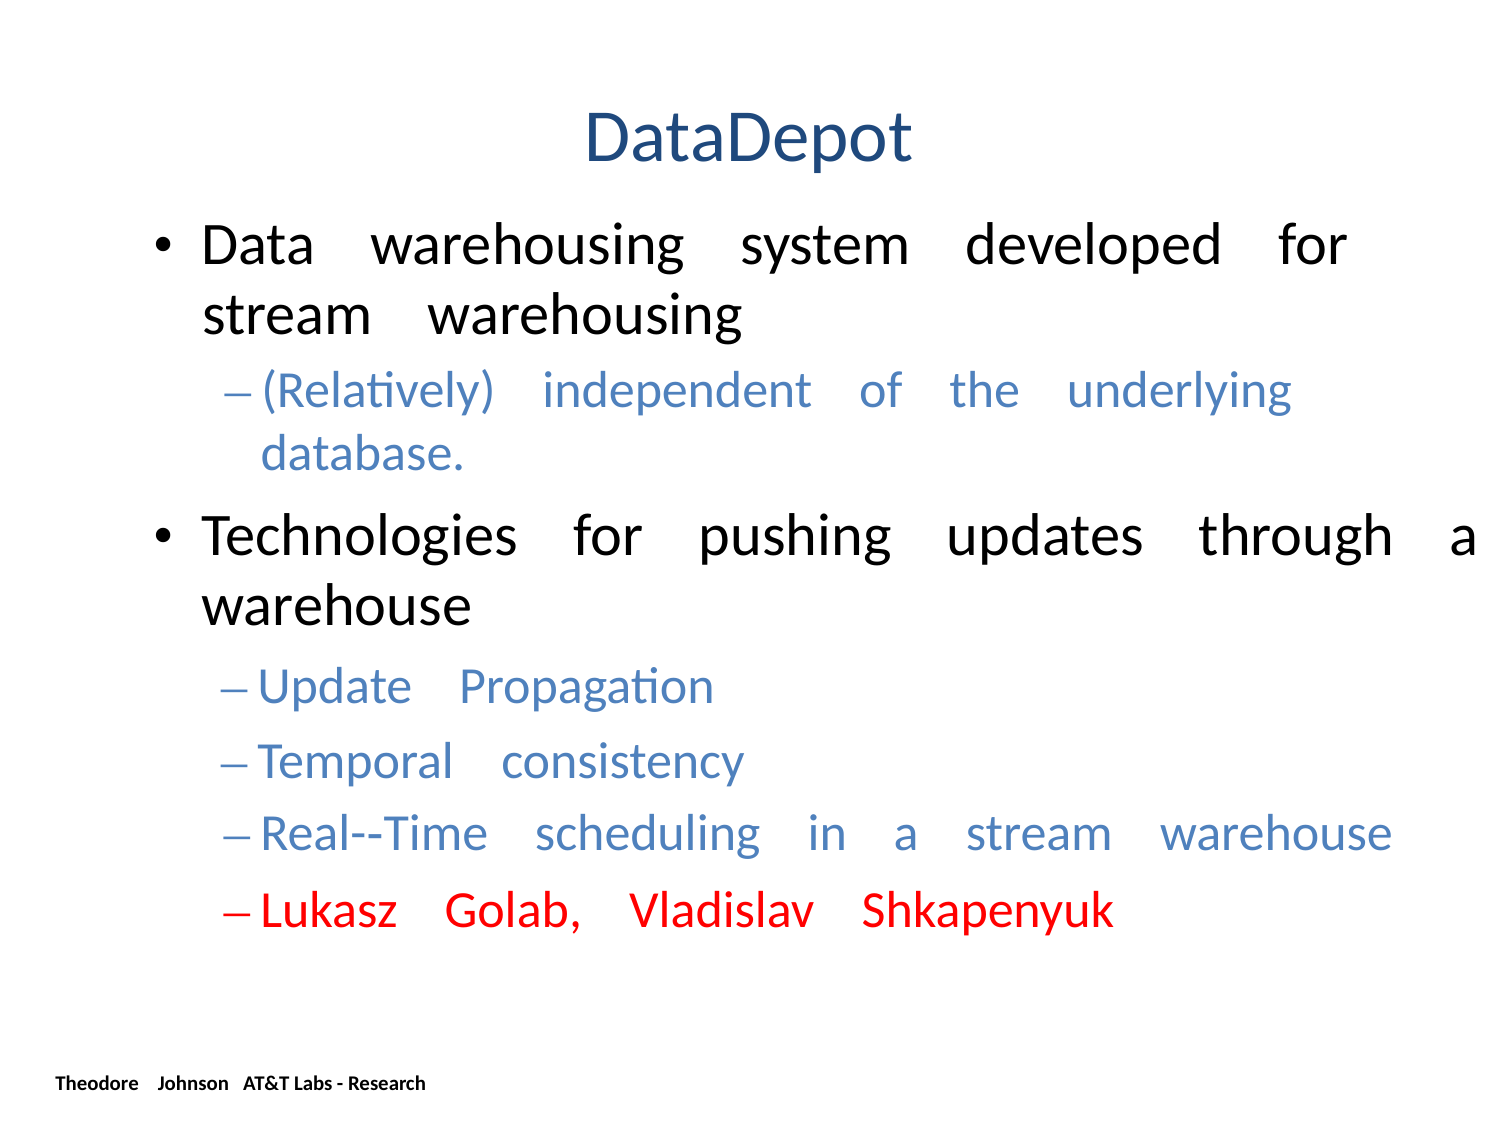

DataDepot
•  Data    warehousing    system    developed    for
stream    warehousing
– (Relatively)    independent    of    the    underlying
database.
•  Technologies    for    pushing    updates    through    a
warehouse
– Update    Propagation
– Temporal    consistency
– Real-­‐Time    scheduling    in    a    stream    warehouse
– Lukasz    Golab,    Vladislav    Shkapenyuk
Theodore    Johnson   AT&T Labs - Research